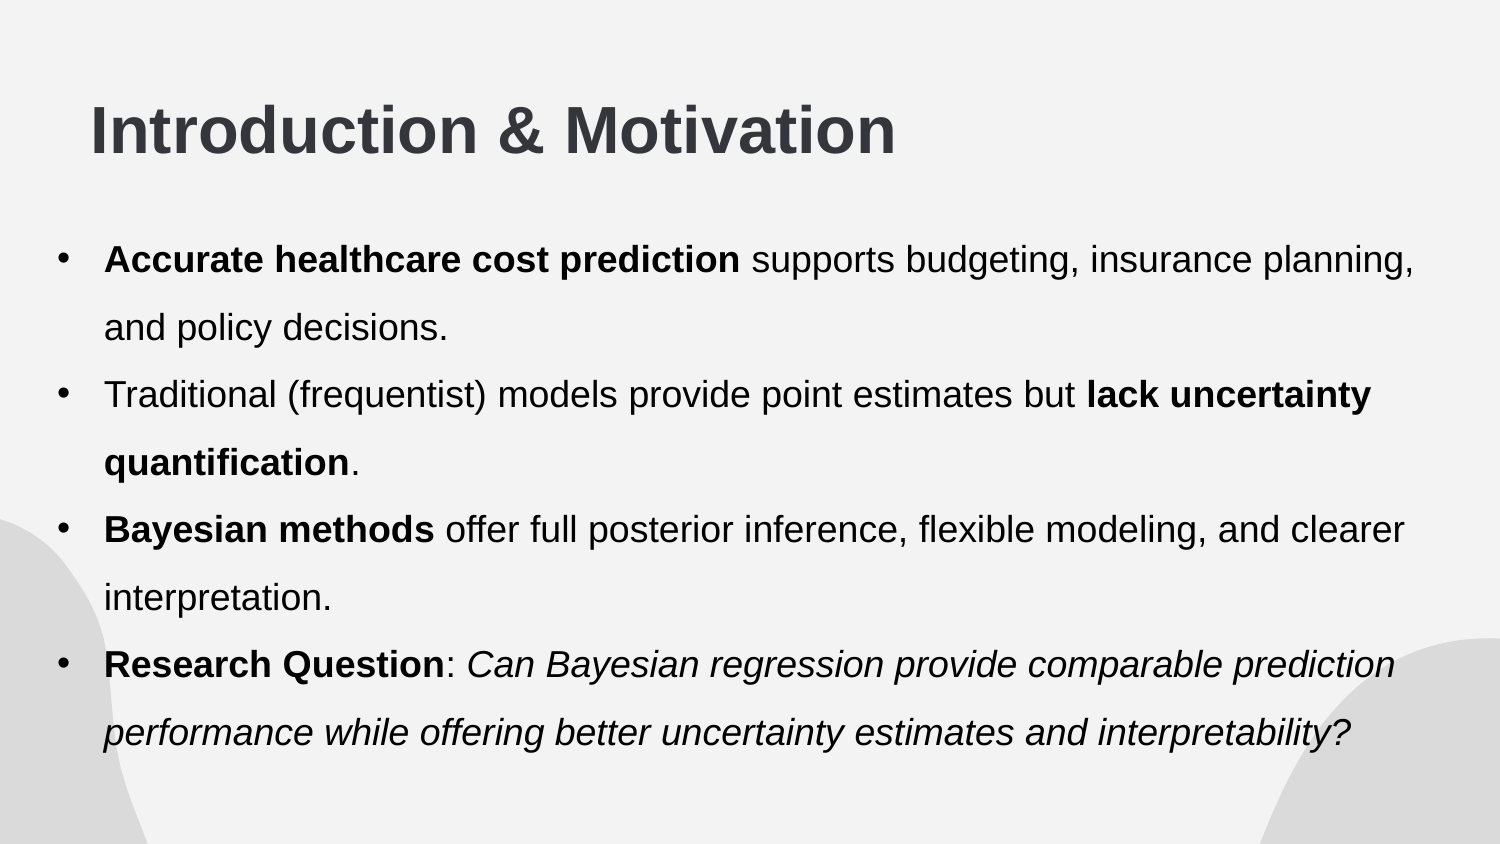

# Introduction & Motivation
Accurate healthcare cost prediction supports budgeting, insurance planning, and policy decisions.
Traditional (frequentist) models provide point estimates but lack uncertainty quantification.
Bayesian methods offer full posterior inference, flexible modeling, and clearer interpretation.
Research Question: Can Bayesian regression provide comparable prediction performance while offering better uncertainty estimates and interpretability?